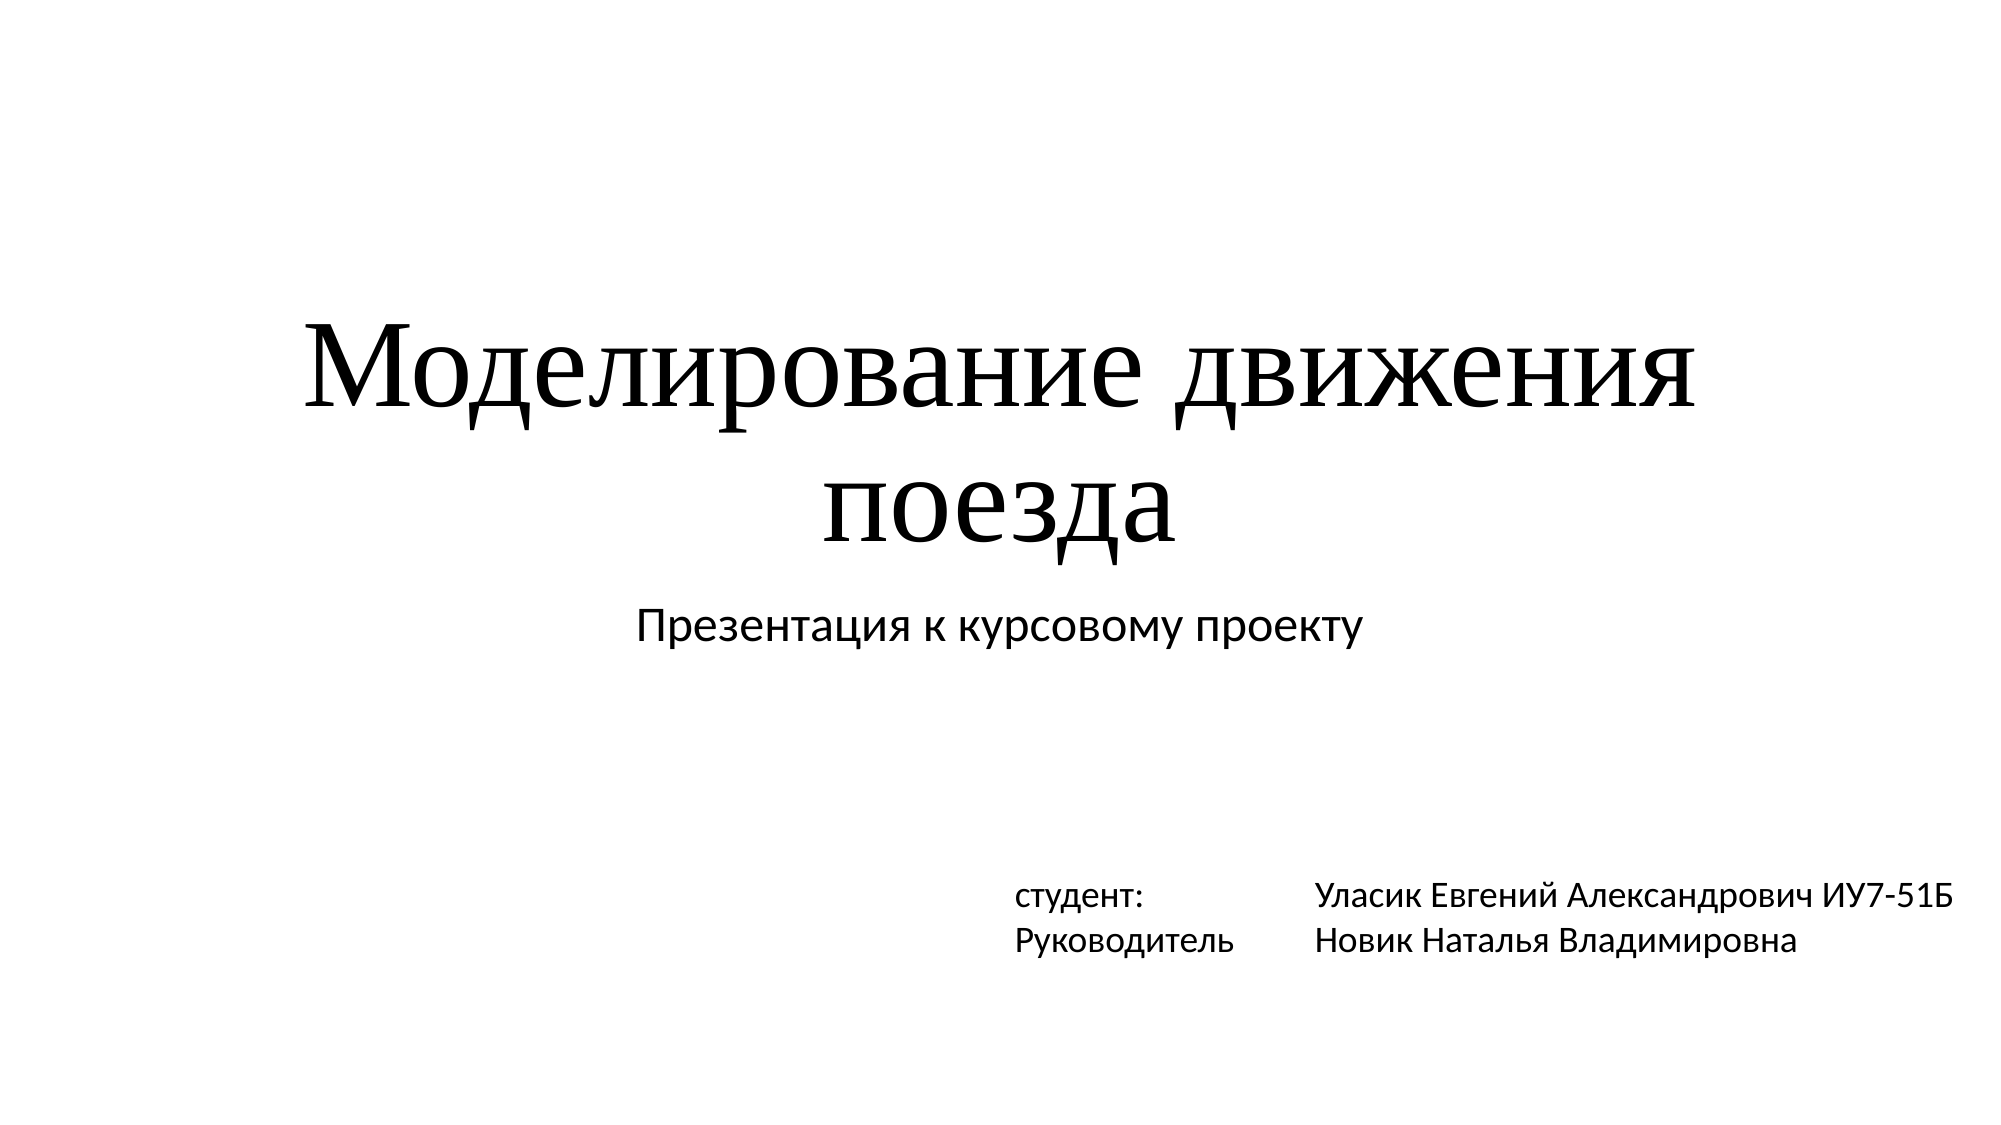

# Моделирование движения поезда
Презентация к курсовому проекту
студент:		Уласик Евгений Александрович ИУ7-51Б
Руководитель	Новик Наталья Владимировна